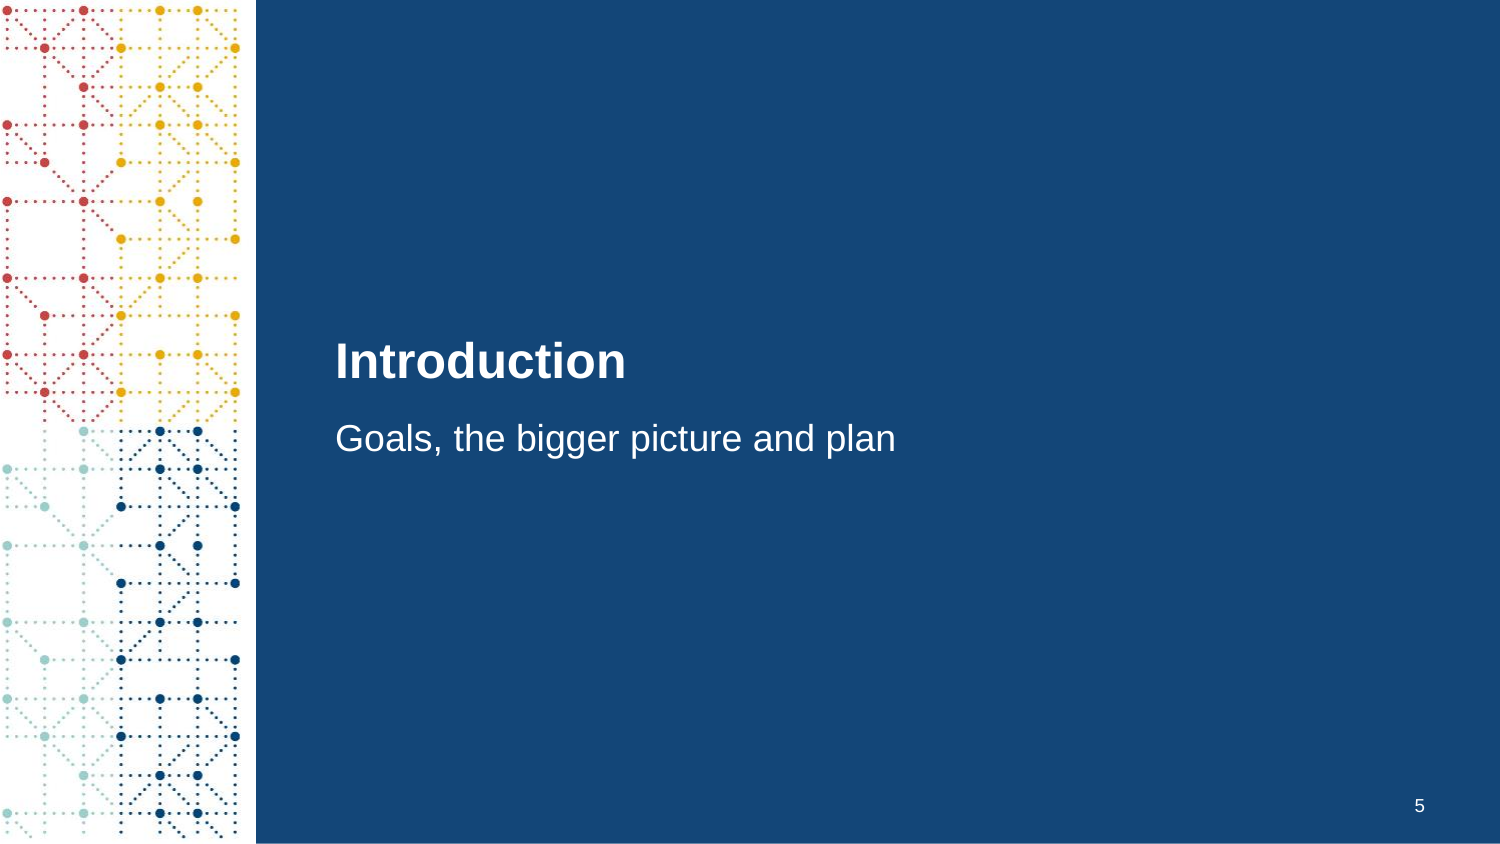

# Introduction
Goals, the bigger picture and plan

5